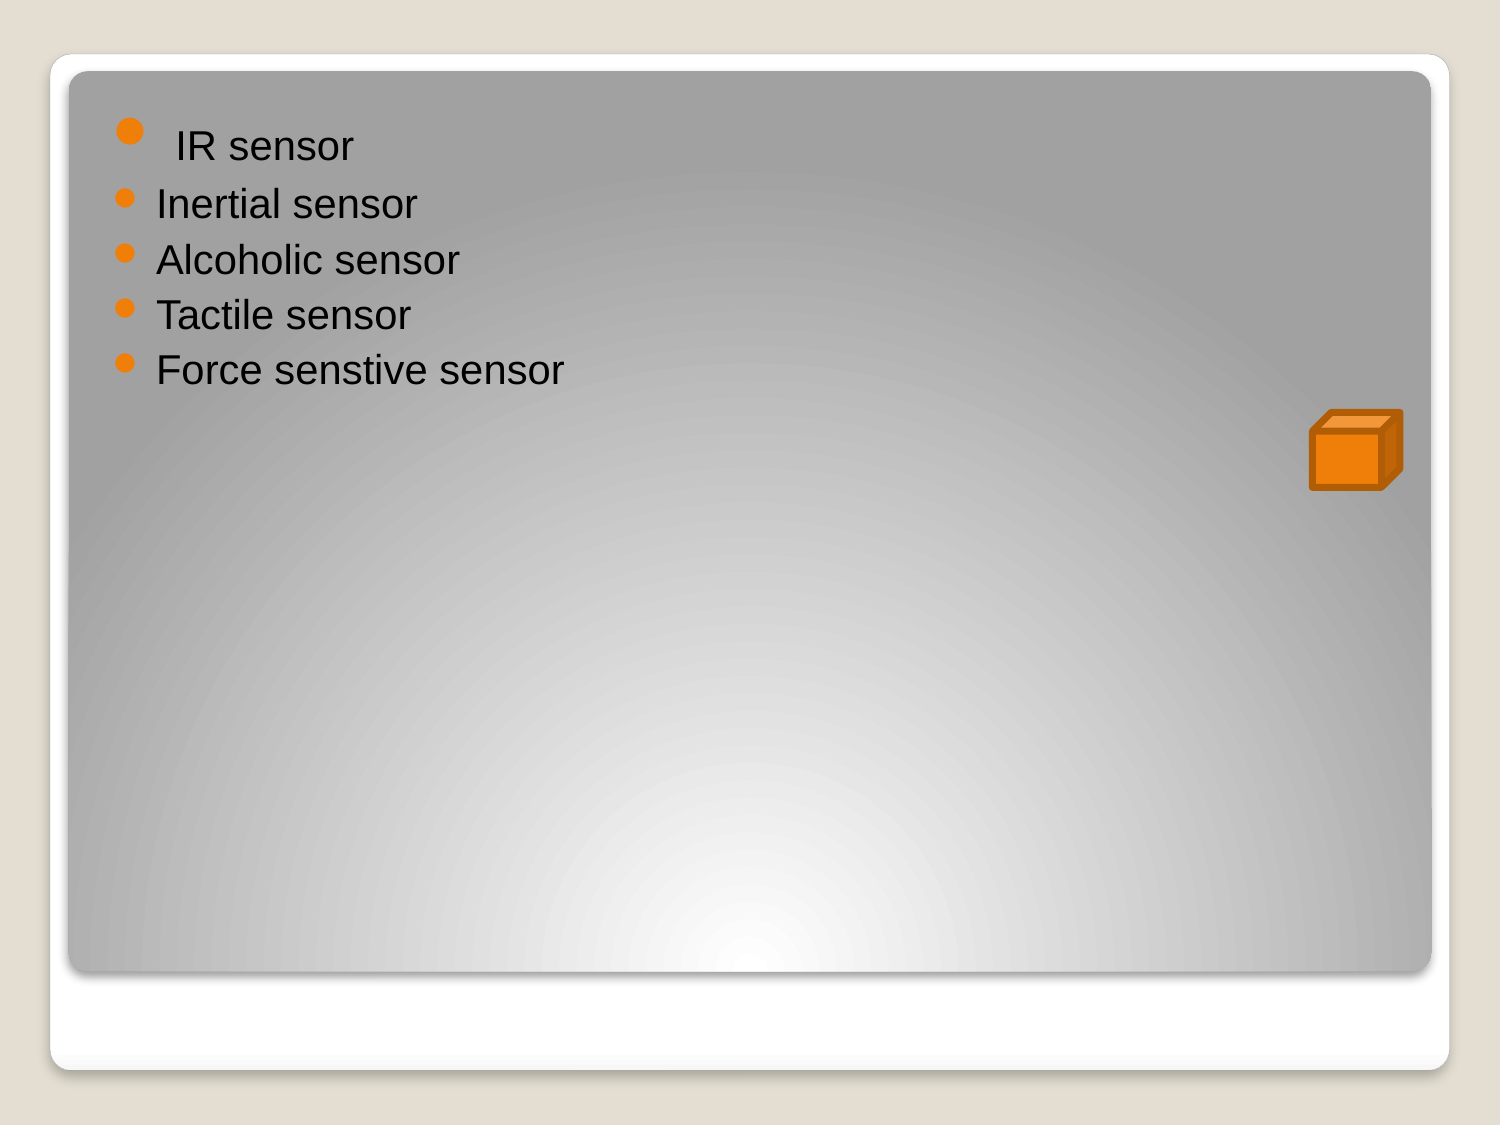

IR sensor
Inertial sensor
Alcoholic sensor
Tactile sensor
Force senstive sensor